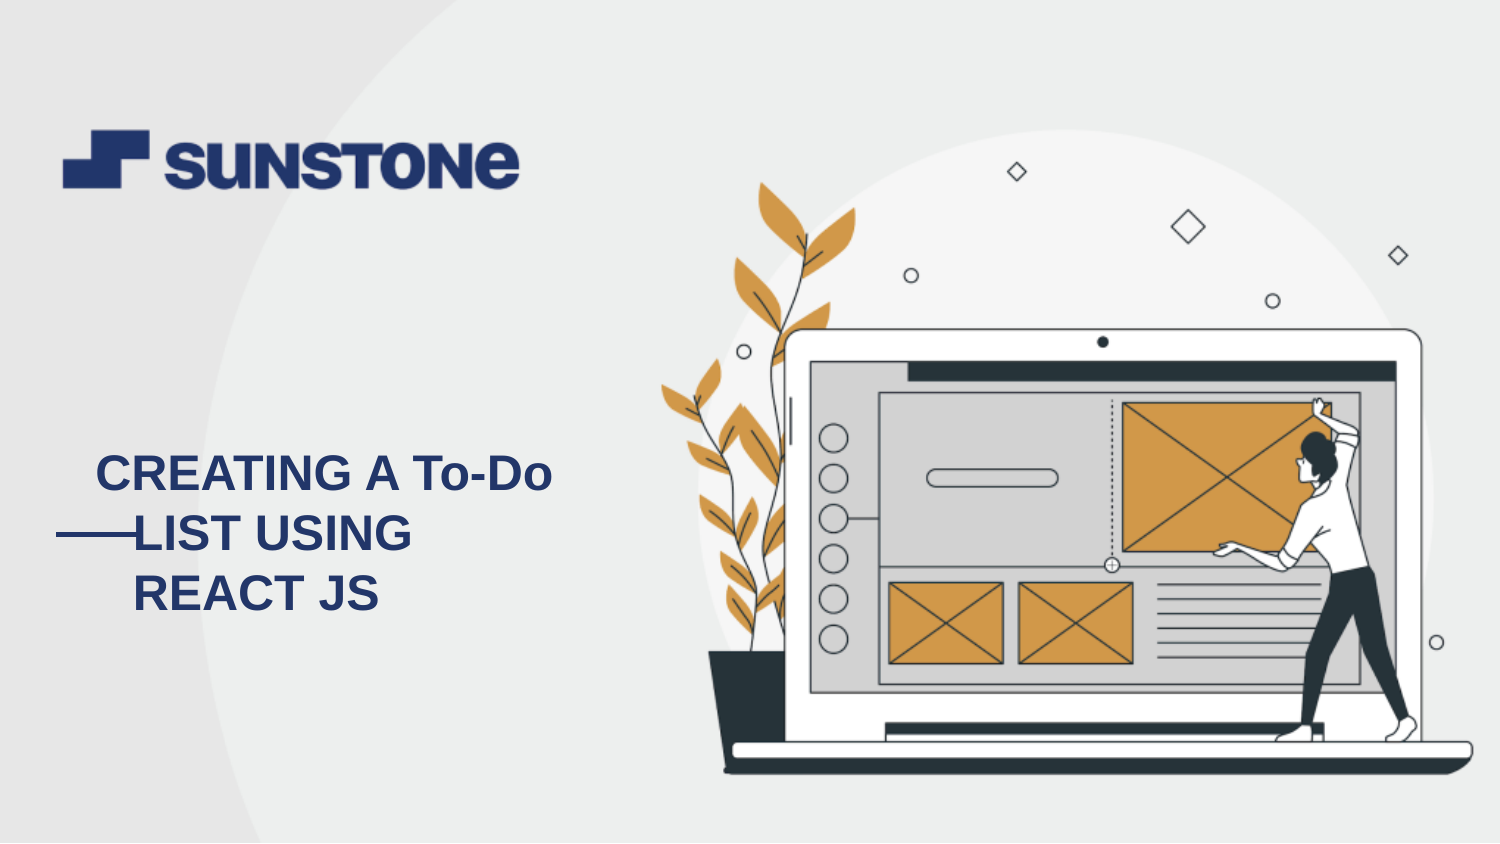

CREATING A To-Do LIST USING REACT JS